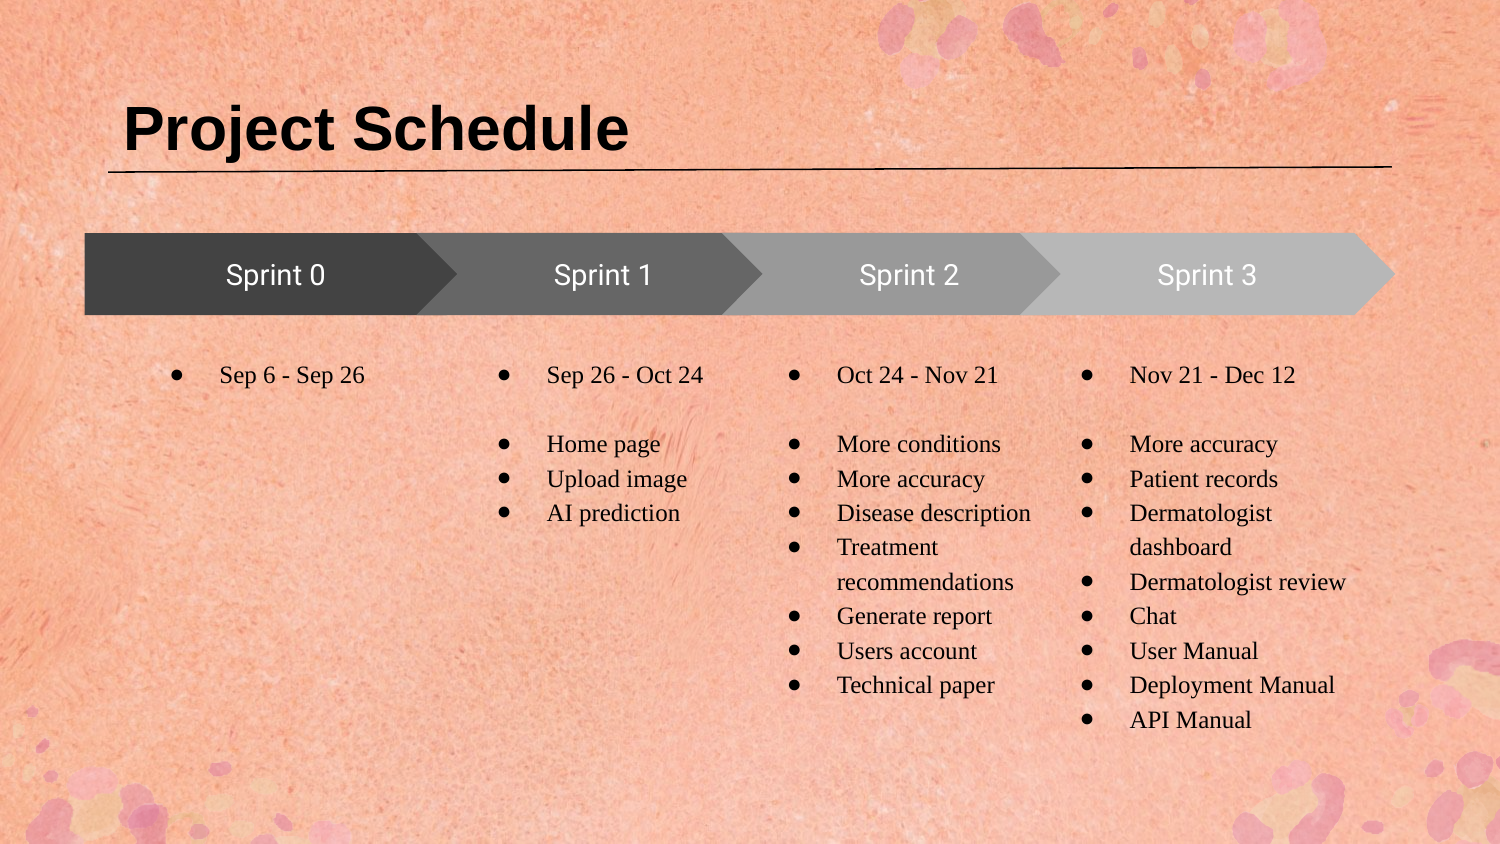

# Project Schedule
Sprint 3
Nov 21 - Dec 12

More accuracy
Patient records
Dermatologist dashboard
Dermatologist review
Chat
User Manual
Deployment Manual
API Manual
Sprint 1
Sep 26 - Oct 24

Home page
Upload image
AI prediction

Sprint 2
Oct 24 - Nov 21

More conditions
More accuracy
Disease description
Treatment recommendations
Generate report
Users account
Technical paper
Sprint 0
Sep 6 - Sep 26